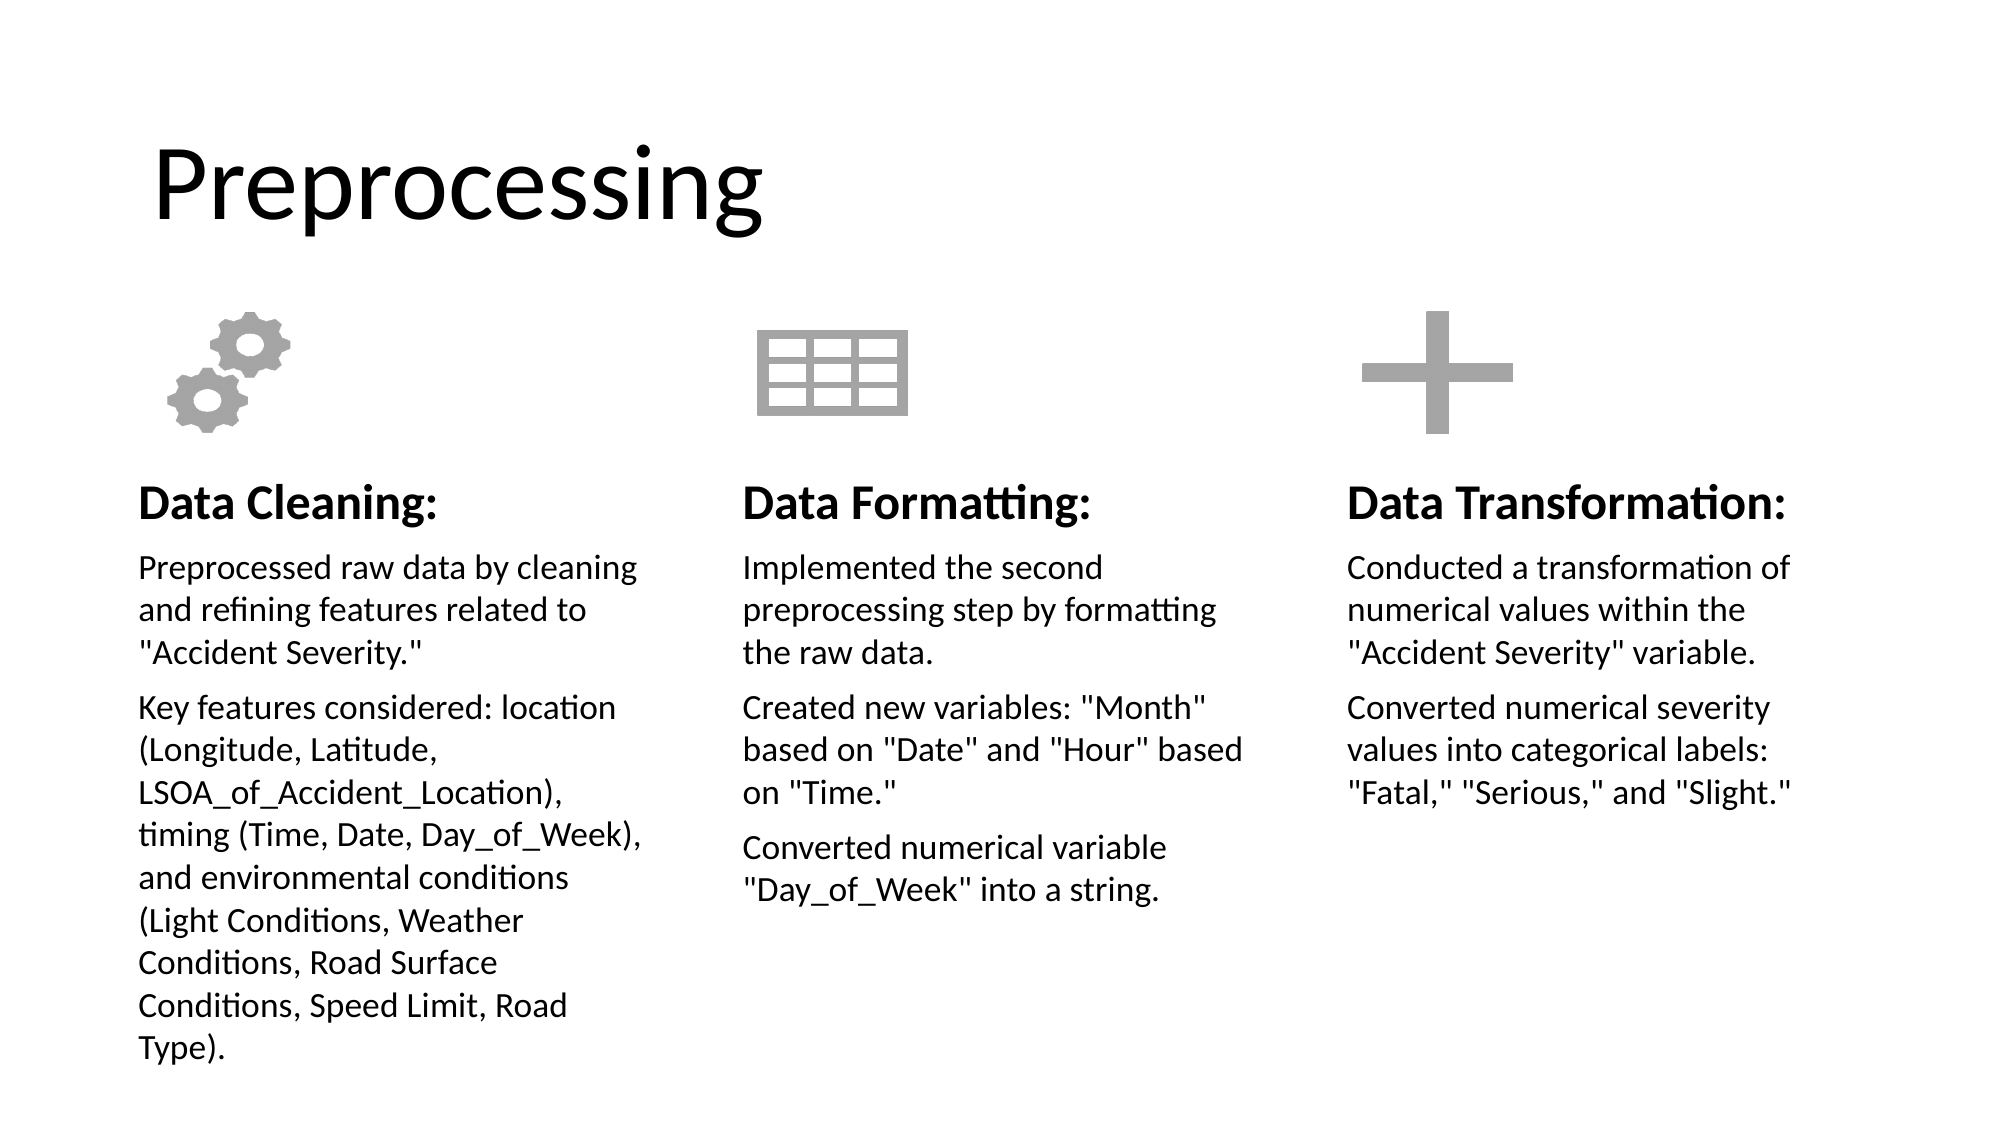

# Preprocessing
Data Cleaning:
Preprocessed raw data by cleaning and refining features related to "Accident Severity."
Key features considered: location (Longitude, Latitude, LSOA_of_Accident_Location), timing (Time, Date, Day_of_Week), and environmental conditions (Light Conditions, Weather Conditions, Road Surface Conditions, Speed Limit, Road Type).
Data Formatting:
Implemented the second preprocessing step by formatting the raw data.
Created new variables: "Month" based on "Date" and "Hour" based on "Time."
Converted numerical variable "Day_of_Week" into a string.
Data Transformation:
Conducted a transformation of numerical values within the "Accident Severity" variable.
Converted numerical severity values into categorical labels: "Fatal," "Serious," and "Slight."